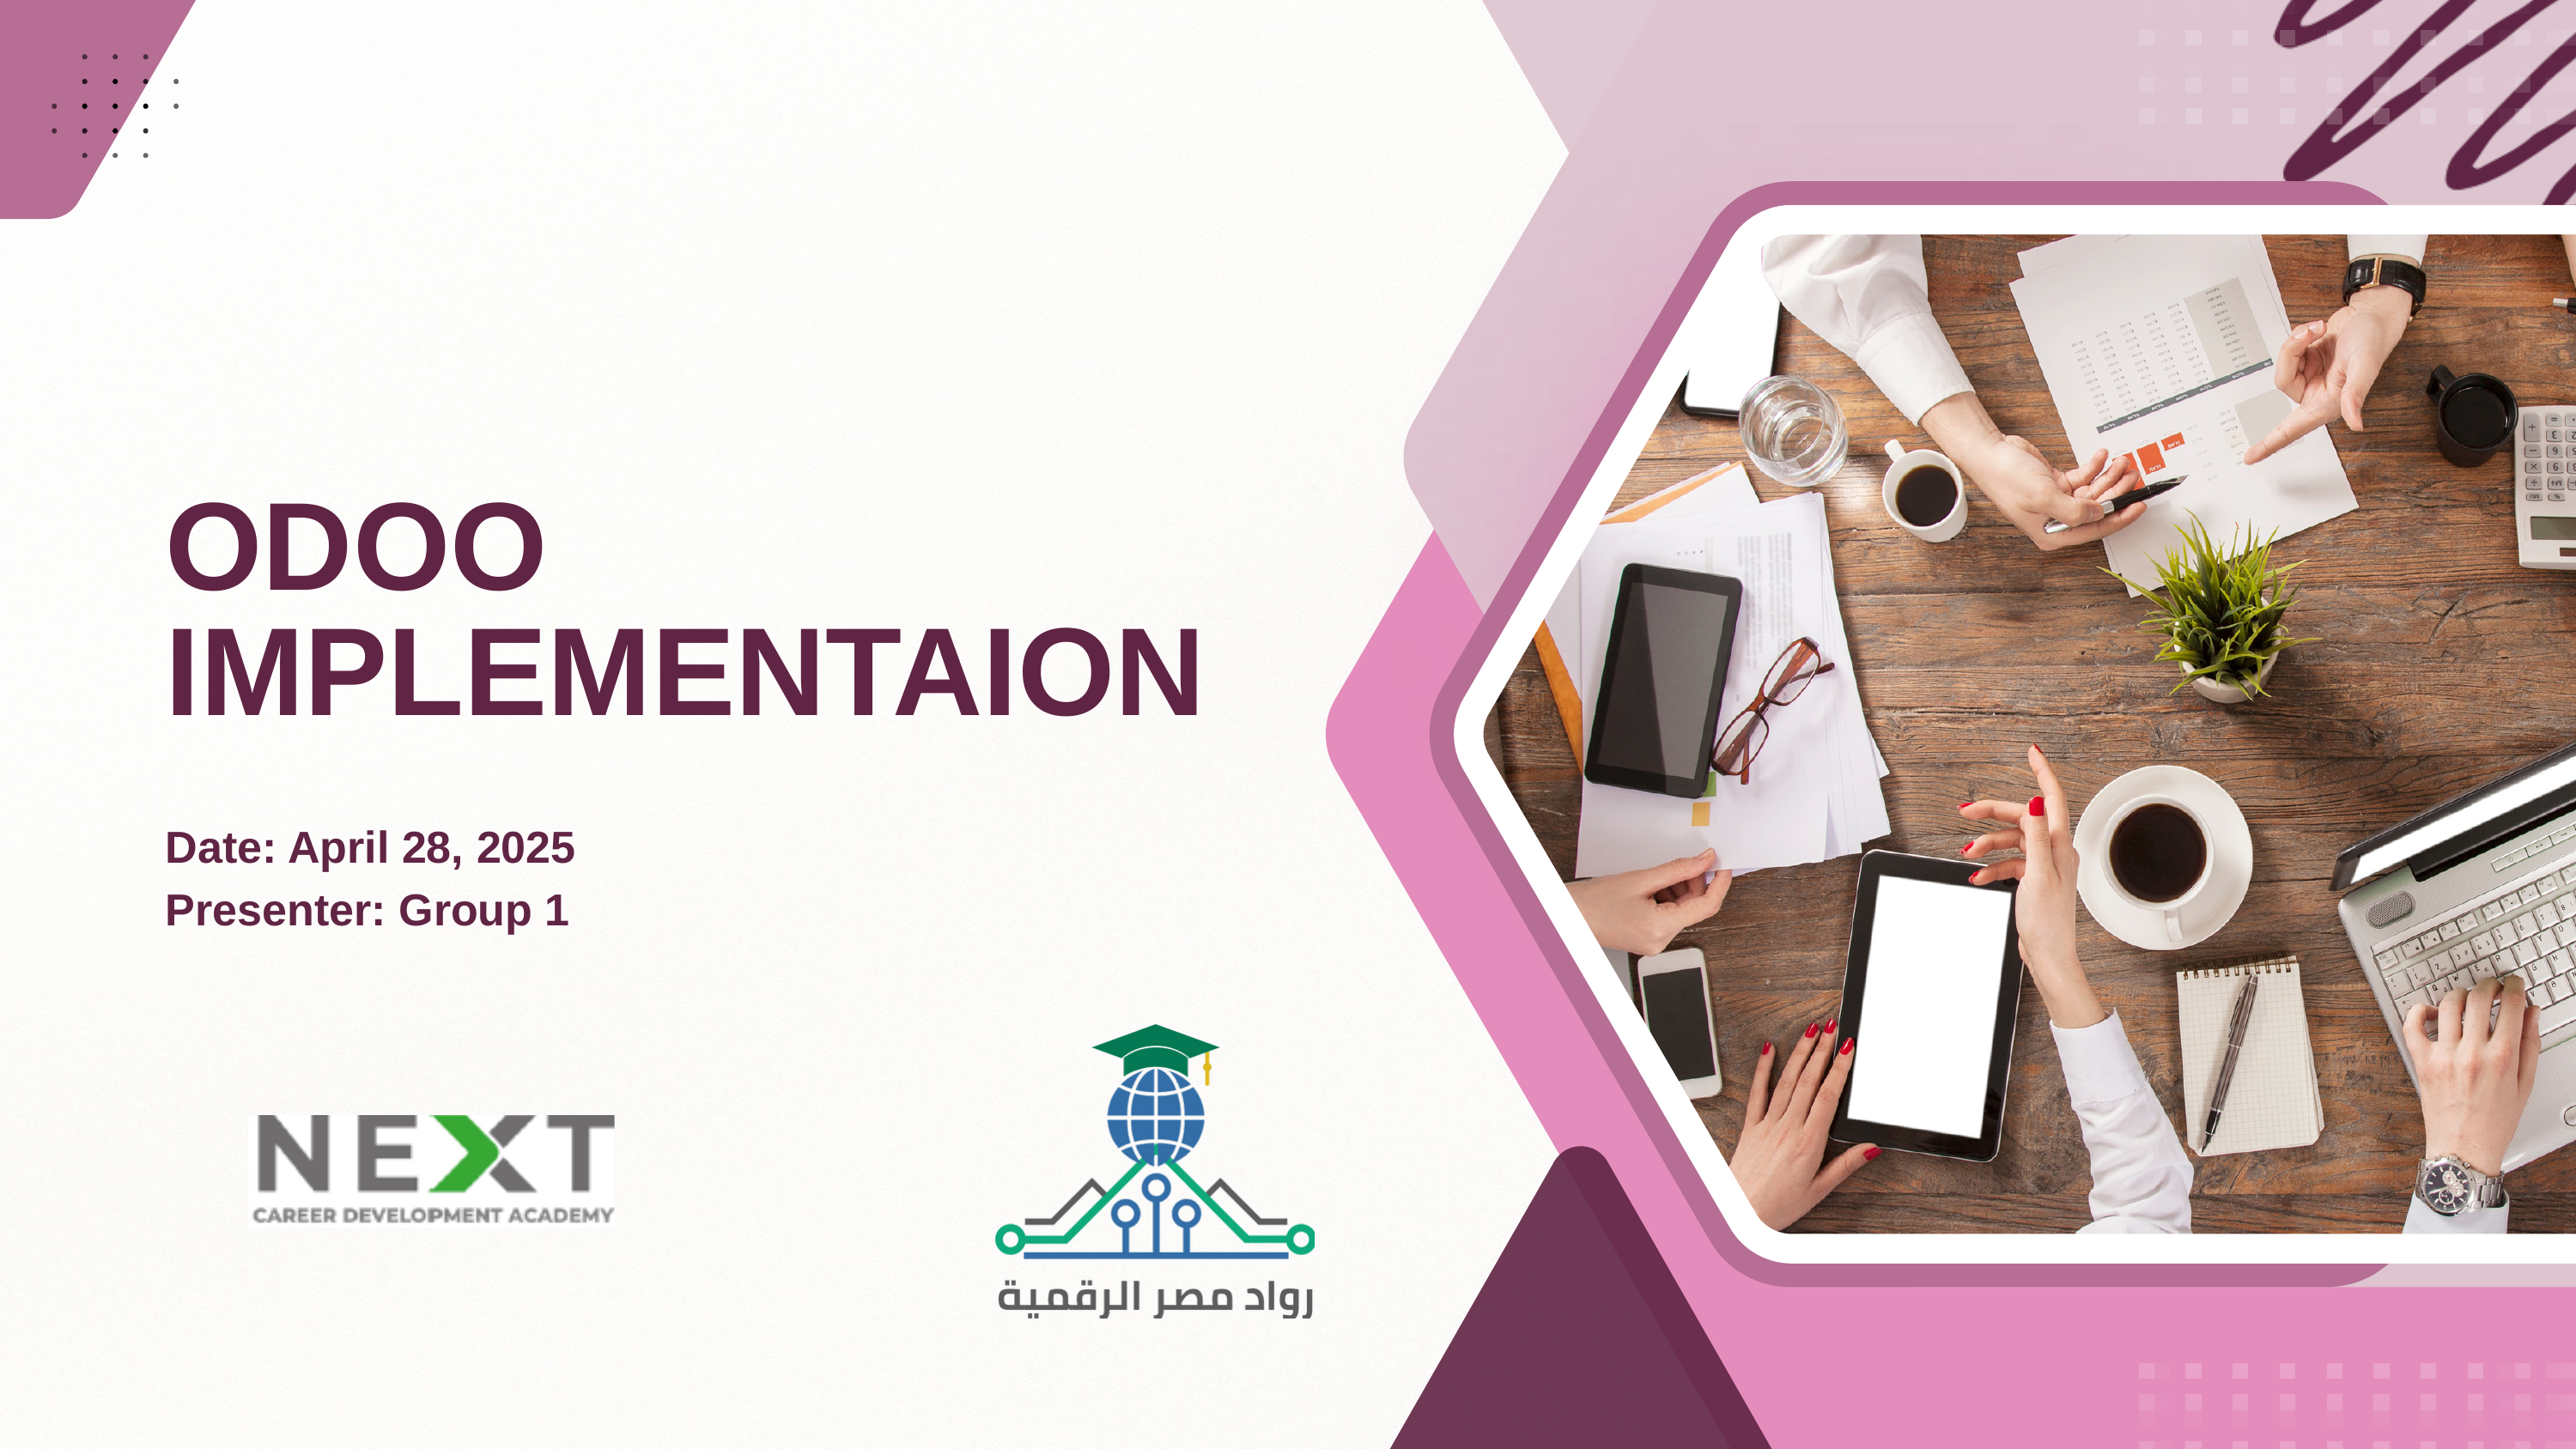

ODOO IMPLEMENTAION
Date: April 28, 2025
Presenter: Group 1